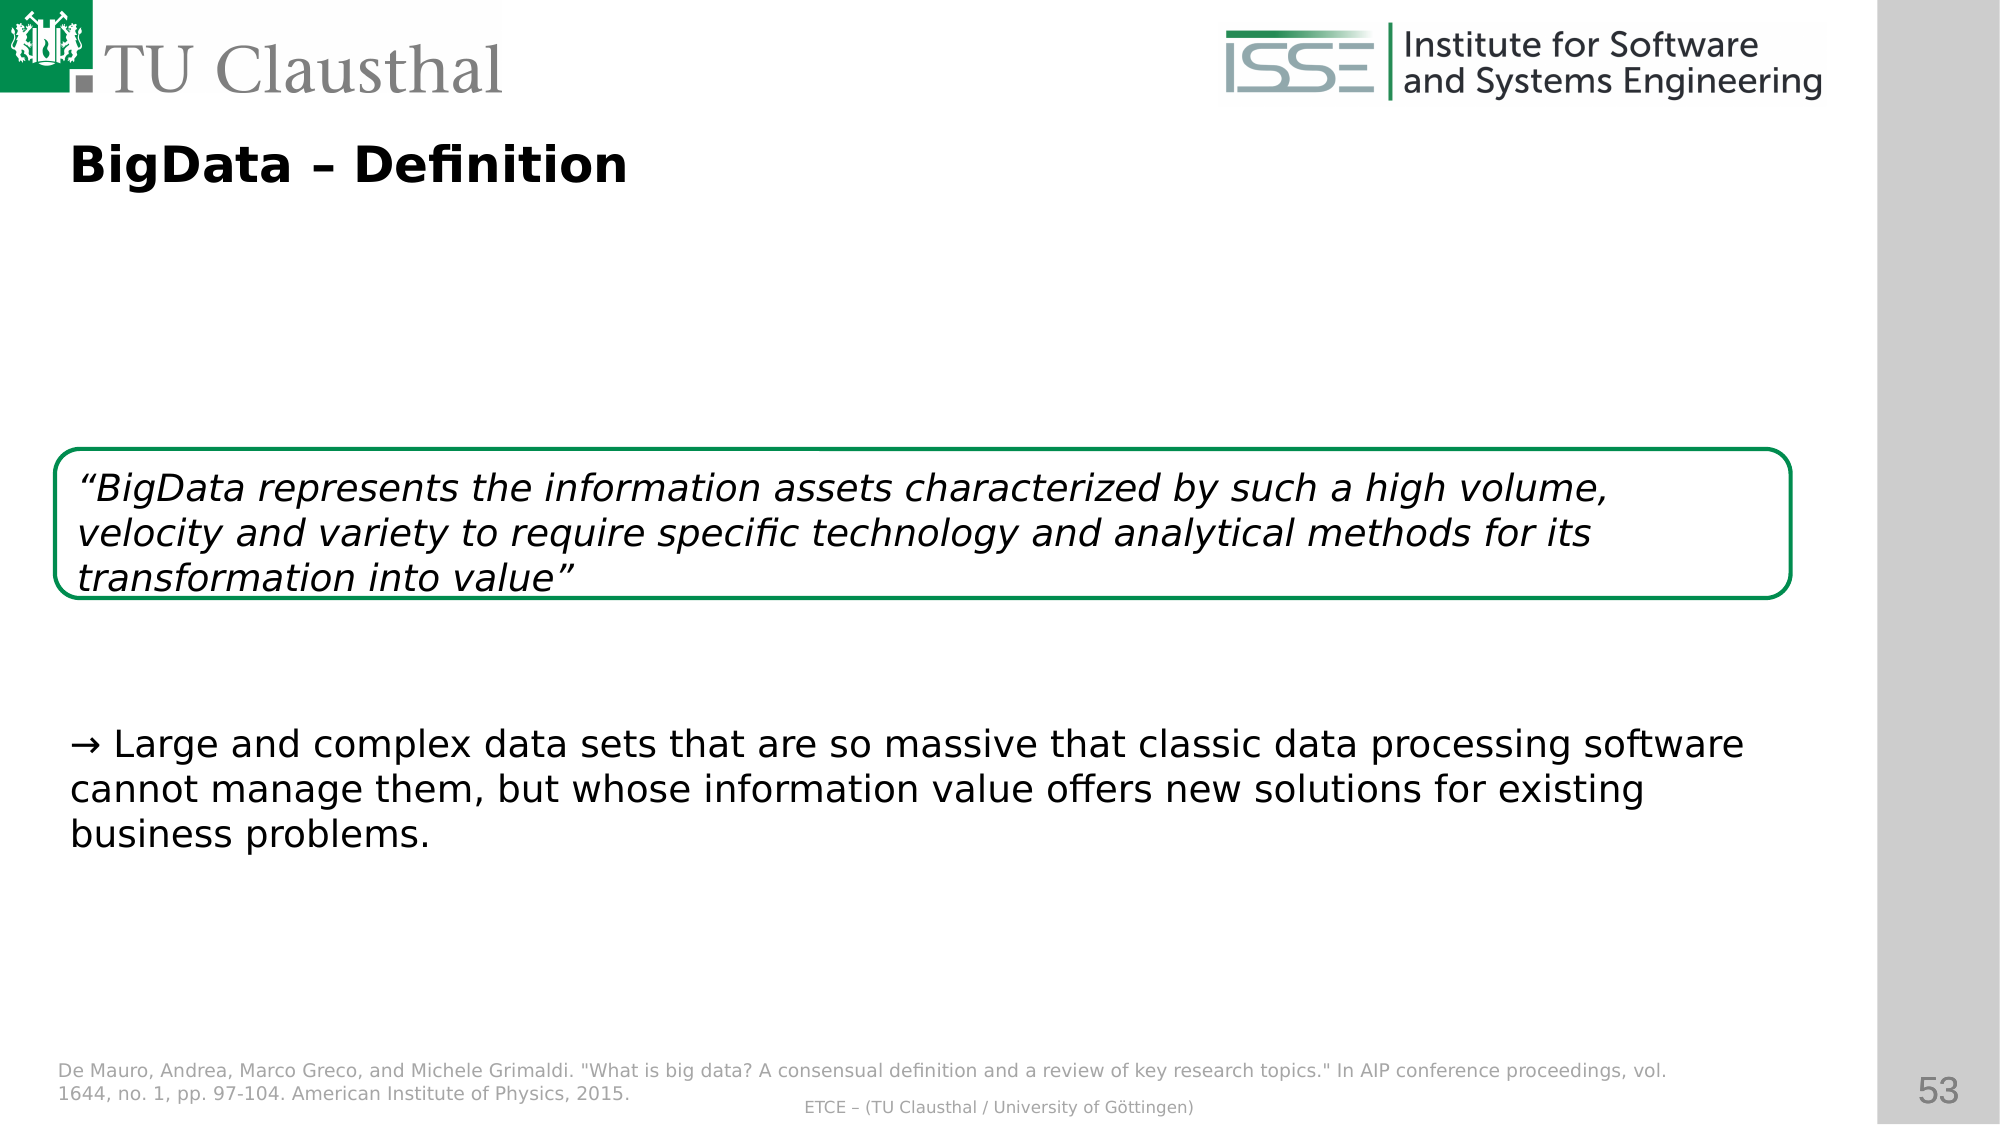

BigData – Definition

→ Large and complex data sets that are so massive that classic data processing software cannot manage them, but whose information value offers new solutions for existing business problems.
“BigData represents the information assets characterized by such a high volume, velocity and variety to require specific technology and analytical methods for its transformation into value”
De Mauro, Andrea, Marco Greco, and Michele Grimaldi. "What is big data? A consensual definition and a review of key research topics." In AIP conference proceedings, vol. 1644, no. 1, pp. 97-104. American Institute of Physics, 2015.